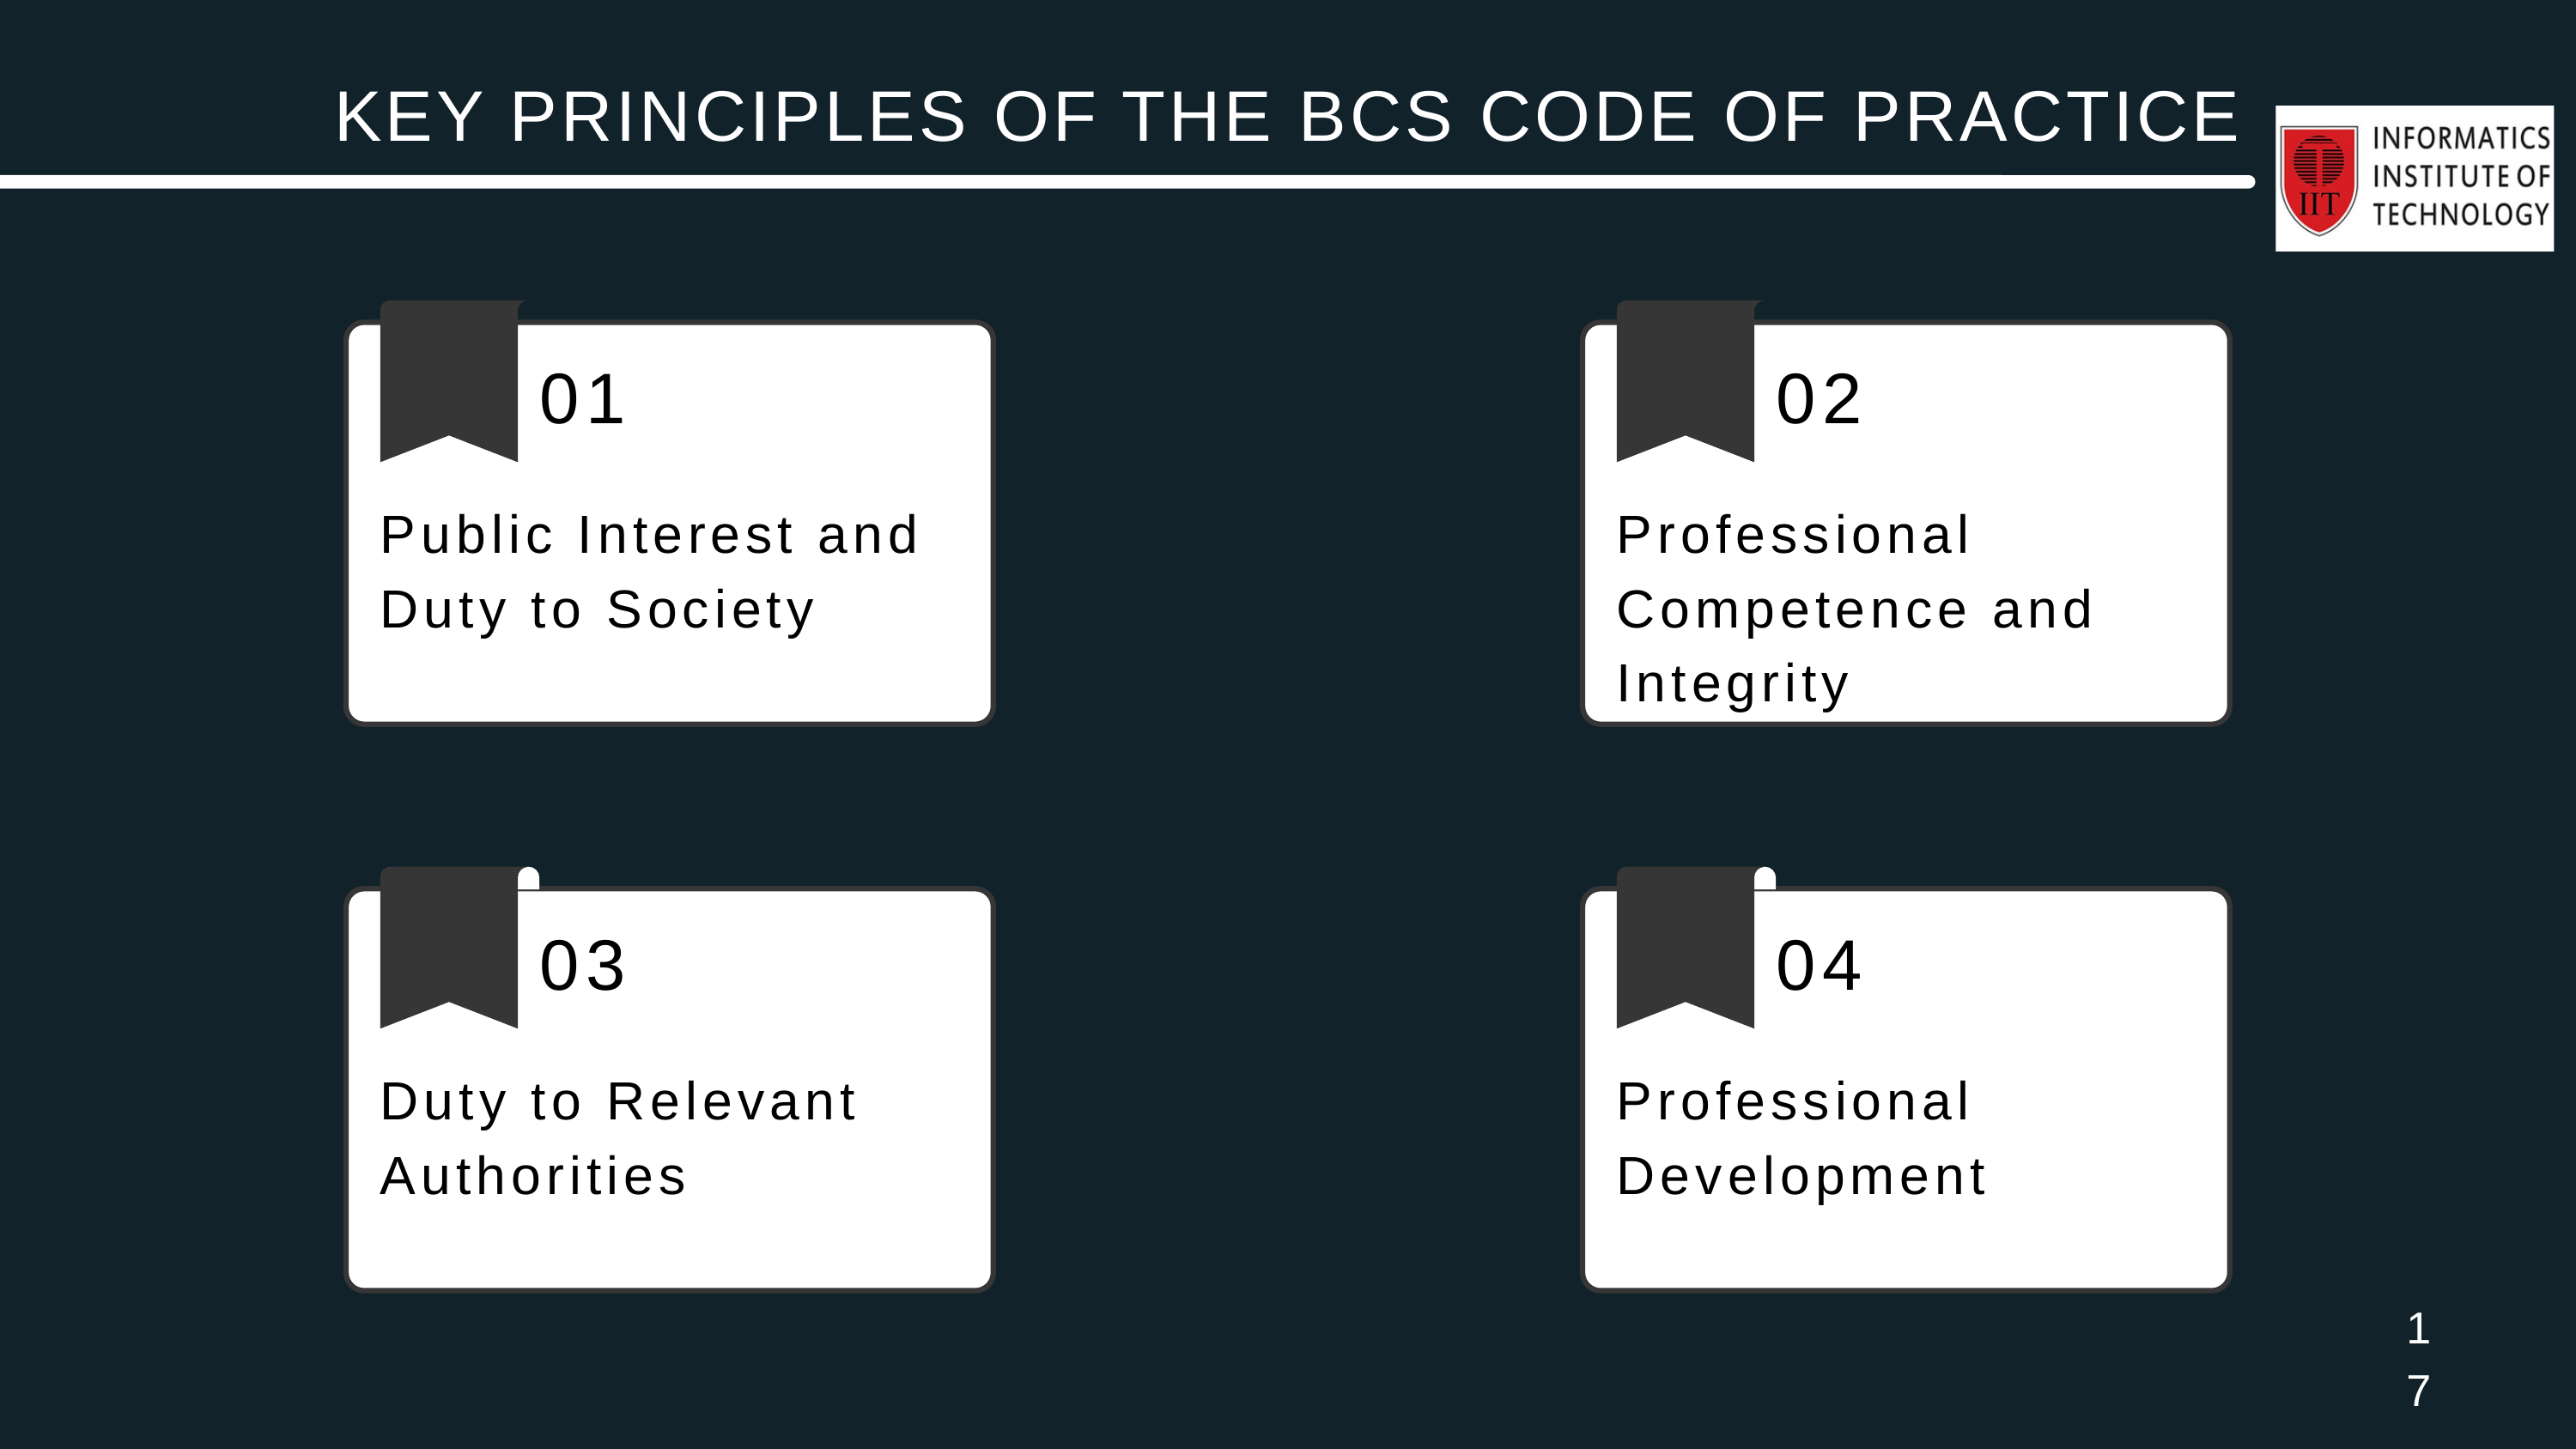

KEY PRINCIPLES OF THE BCS CODE OF PRACTICE

01
02
Public Interest and Duty to Society
Professional Competence and Integrity

03
04
Duty to Relevant Authorities
Professional Development
17